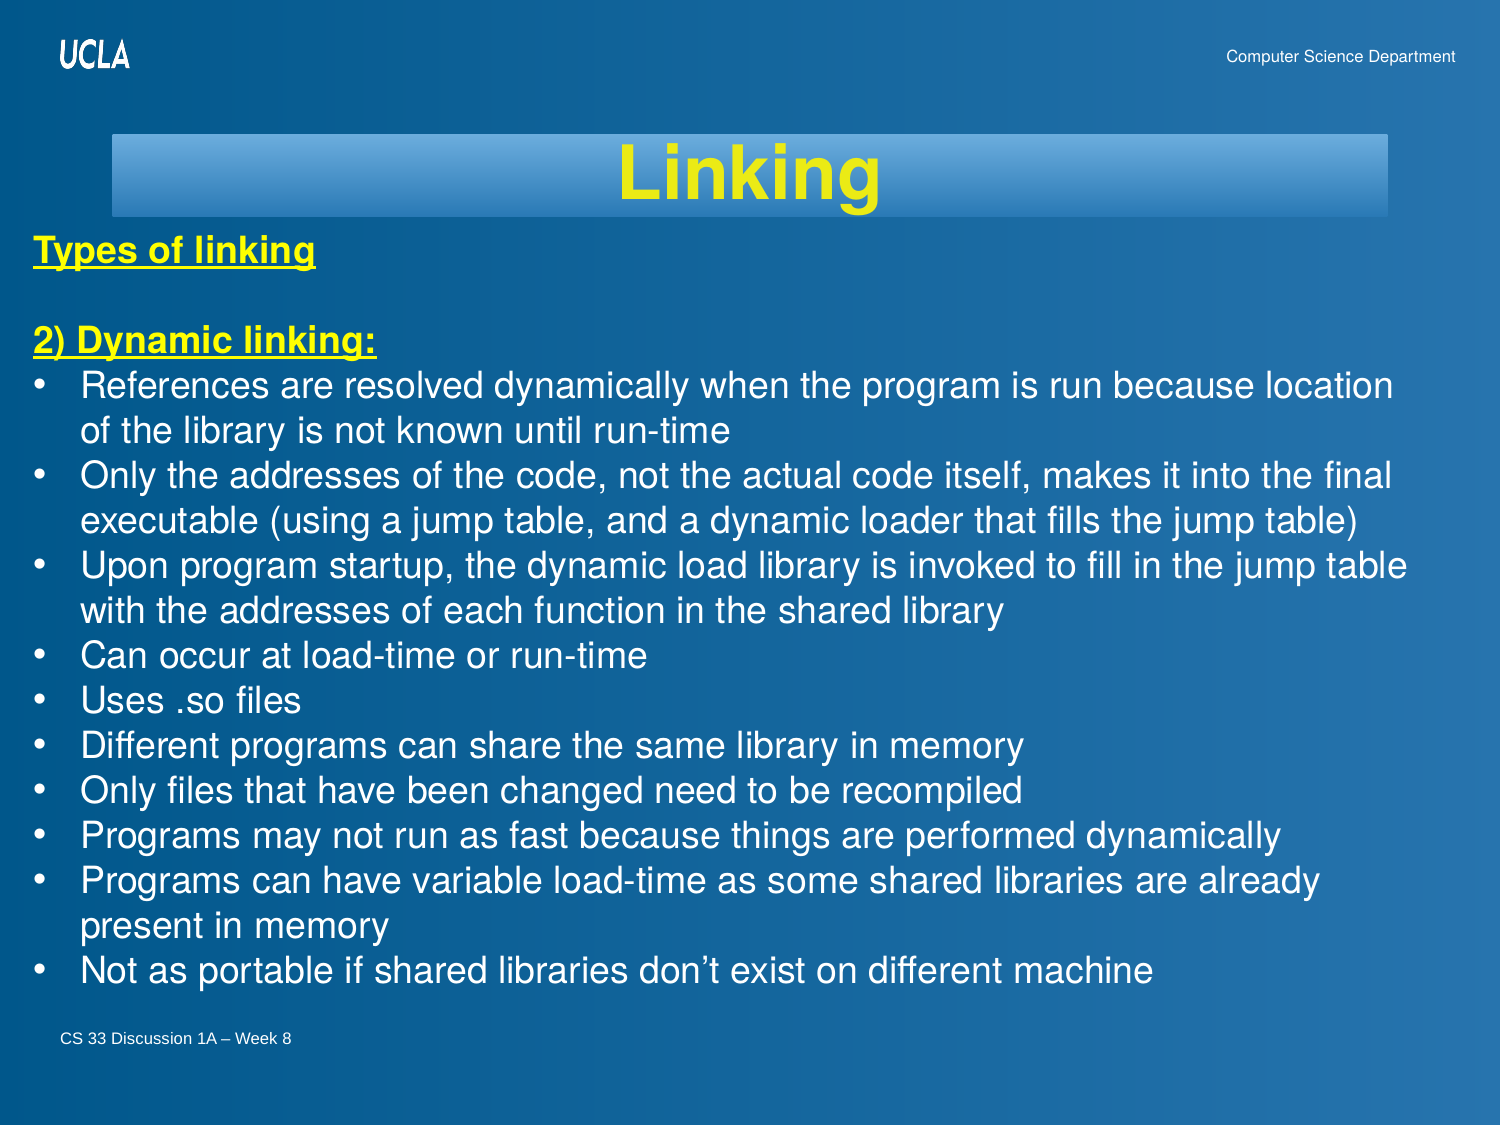

# Linking
Types of linking
2) Dynamic linking:
References are resolved dynamically when the program is run because location of the library is not known until run-time
Only the addresses of the code, not the actual code itself, makes it into the final executable (using a jump table, and a dynamic loader that fills the jump table)
Upon program startup, the dynamic load library is invoked to fill in the jump table with the addresses of each function in the shared library
Can occur at load-time or run-time
Uses .so files
Different programs can share the same library in memory
Only files that have been changed need to be recompiled
Programs may not run as fast because things are performed dynamically
Programs can have variable load-time as some shared libraries are already present in memory
Not as portable if shared libraries don’t exist on different machine